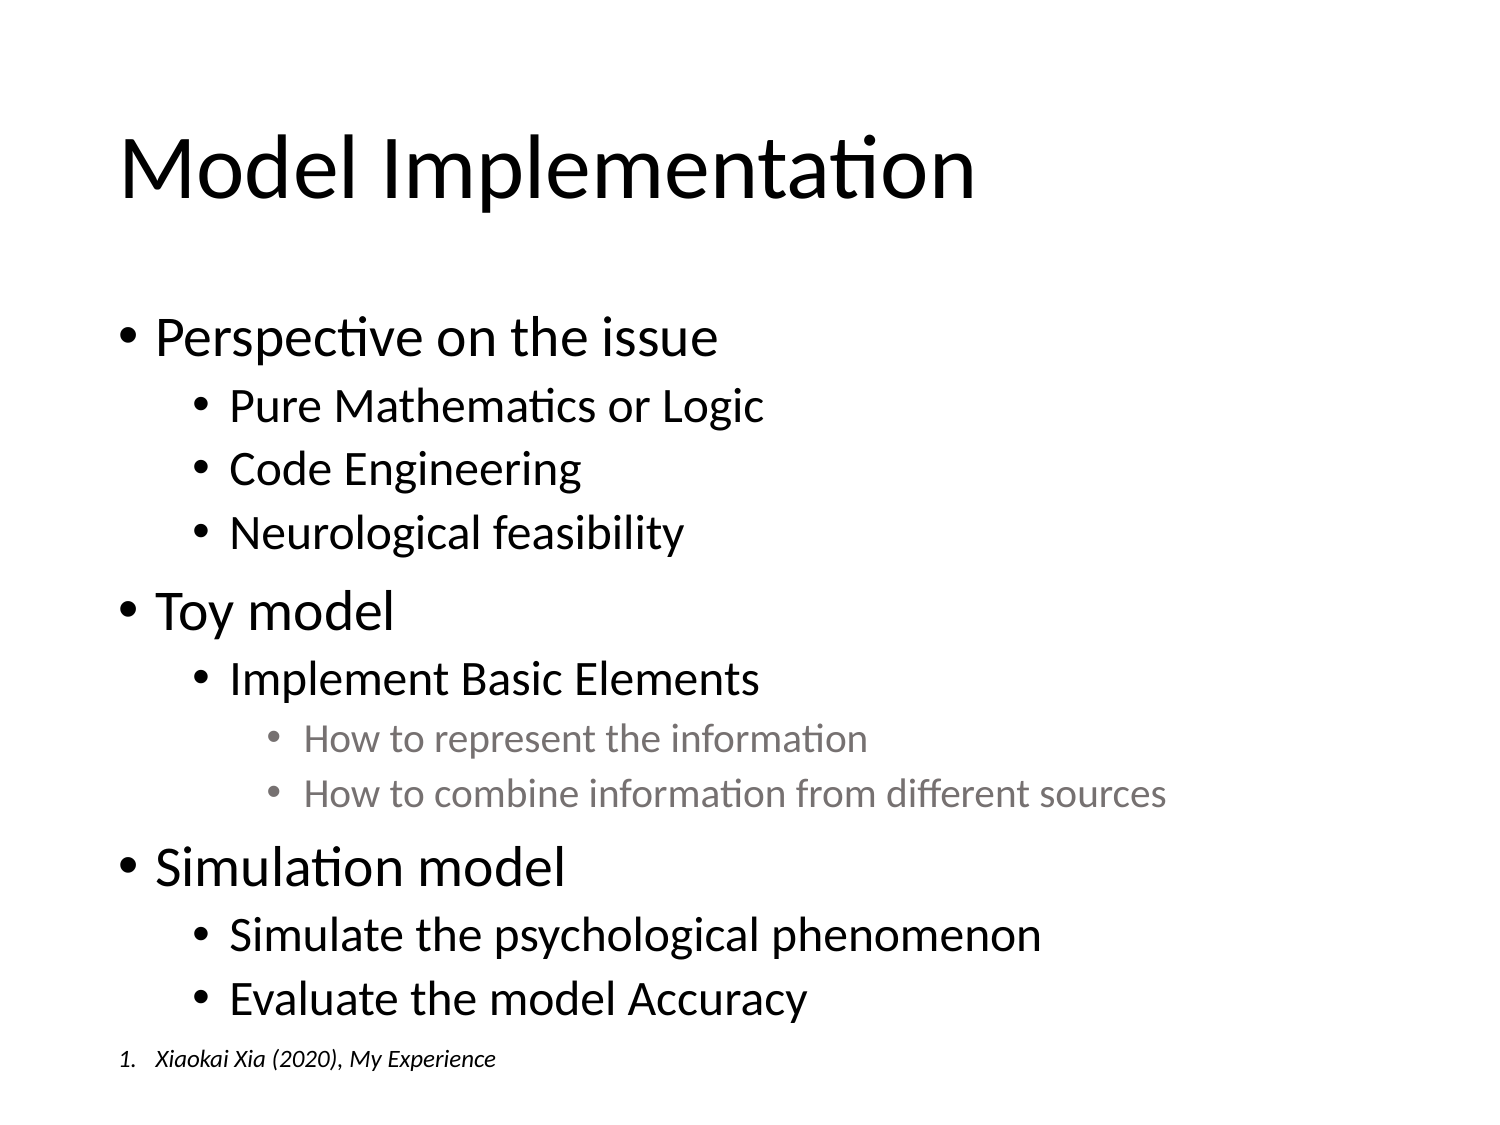

# Model Implementation

Perspective on the issue
Pure Mathematics or Logic
Code Engineering
Neurological feasibility
Toy model
Implement Basic Elements
How to represent the information
How to combine information from different sources
Simulation model
Simulate the psychological phenomenon
Evaluate the model Accuracy
Xiaokai Xia (2020), My Experience